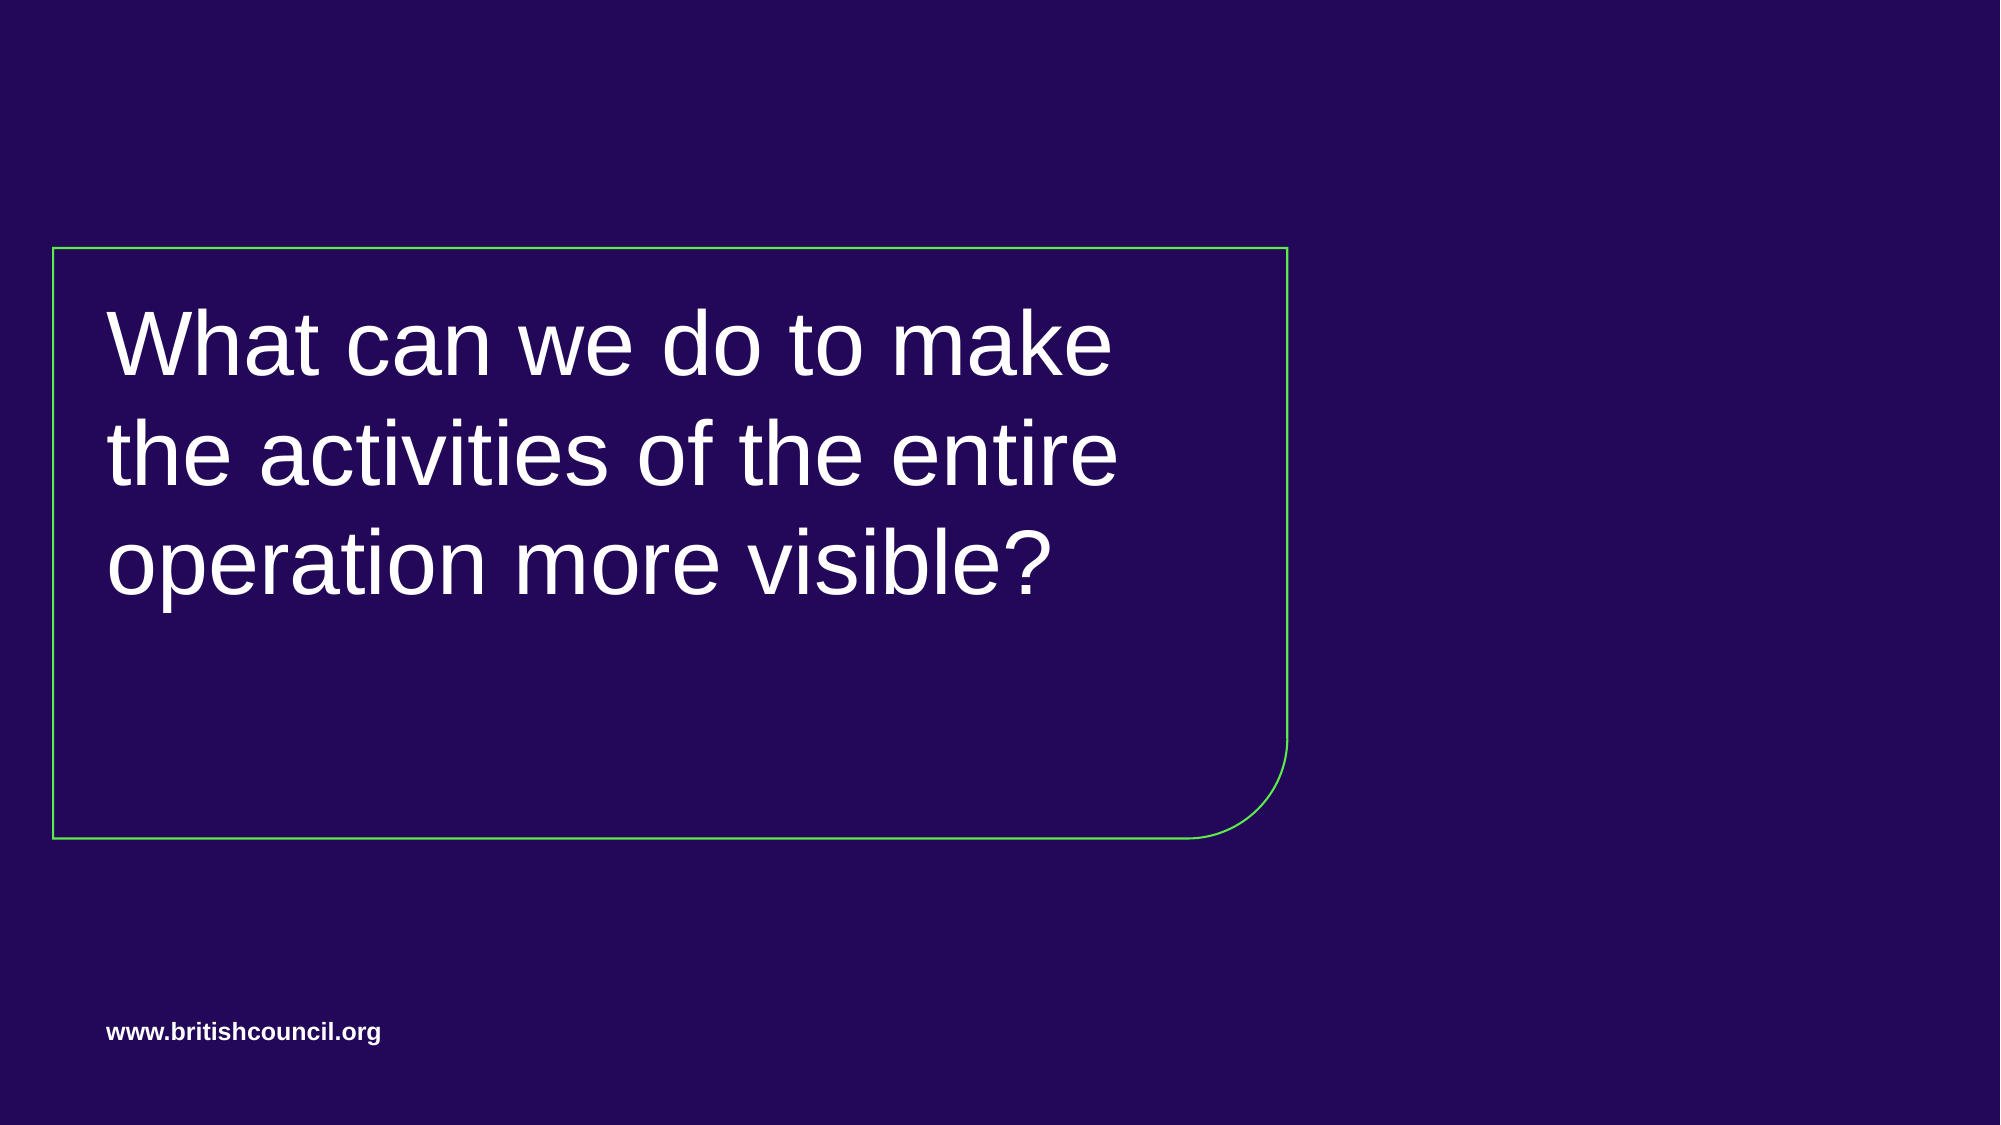

# What can we do to make the activities of the entire operation more visible?
www.britishcouncil.org